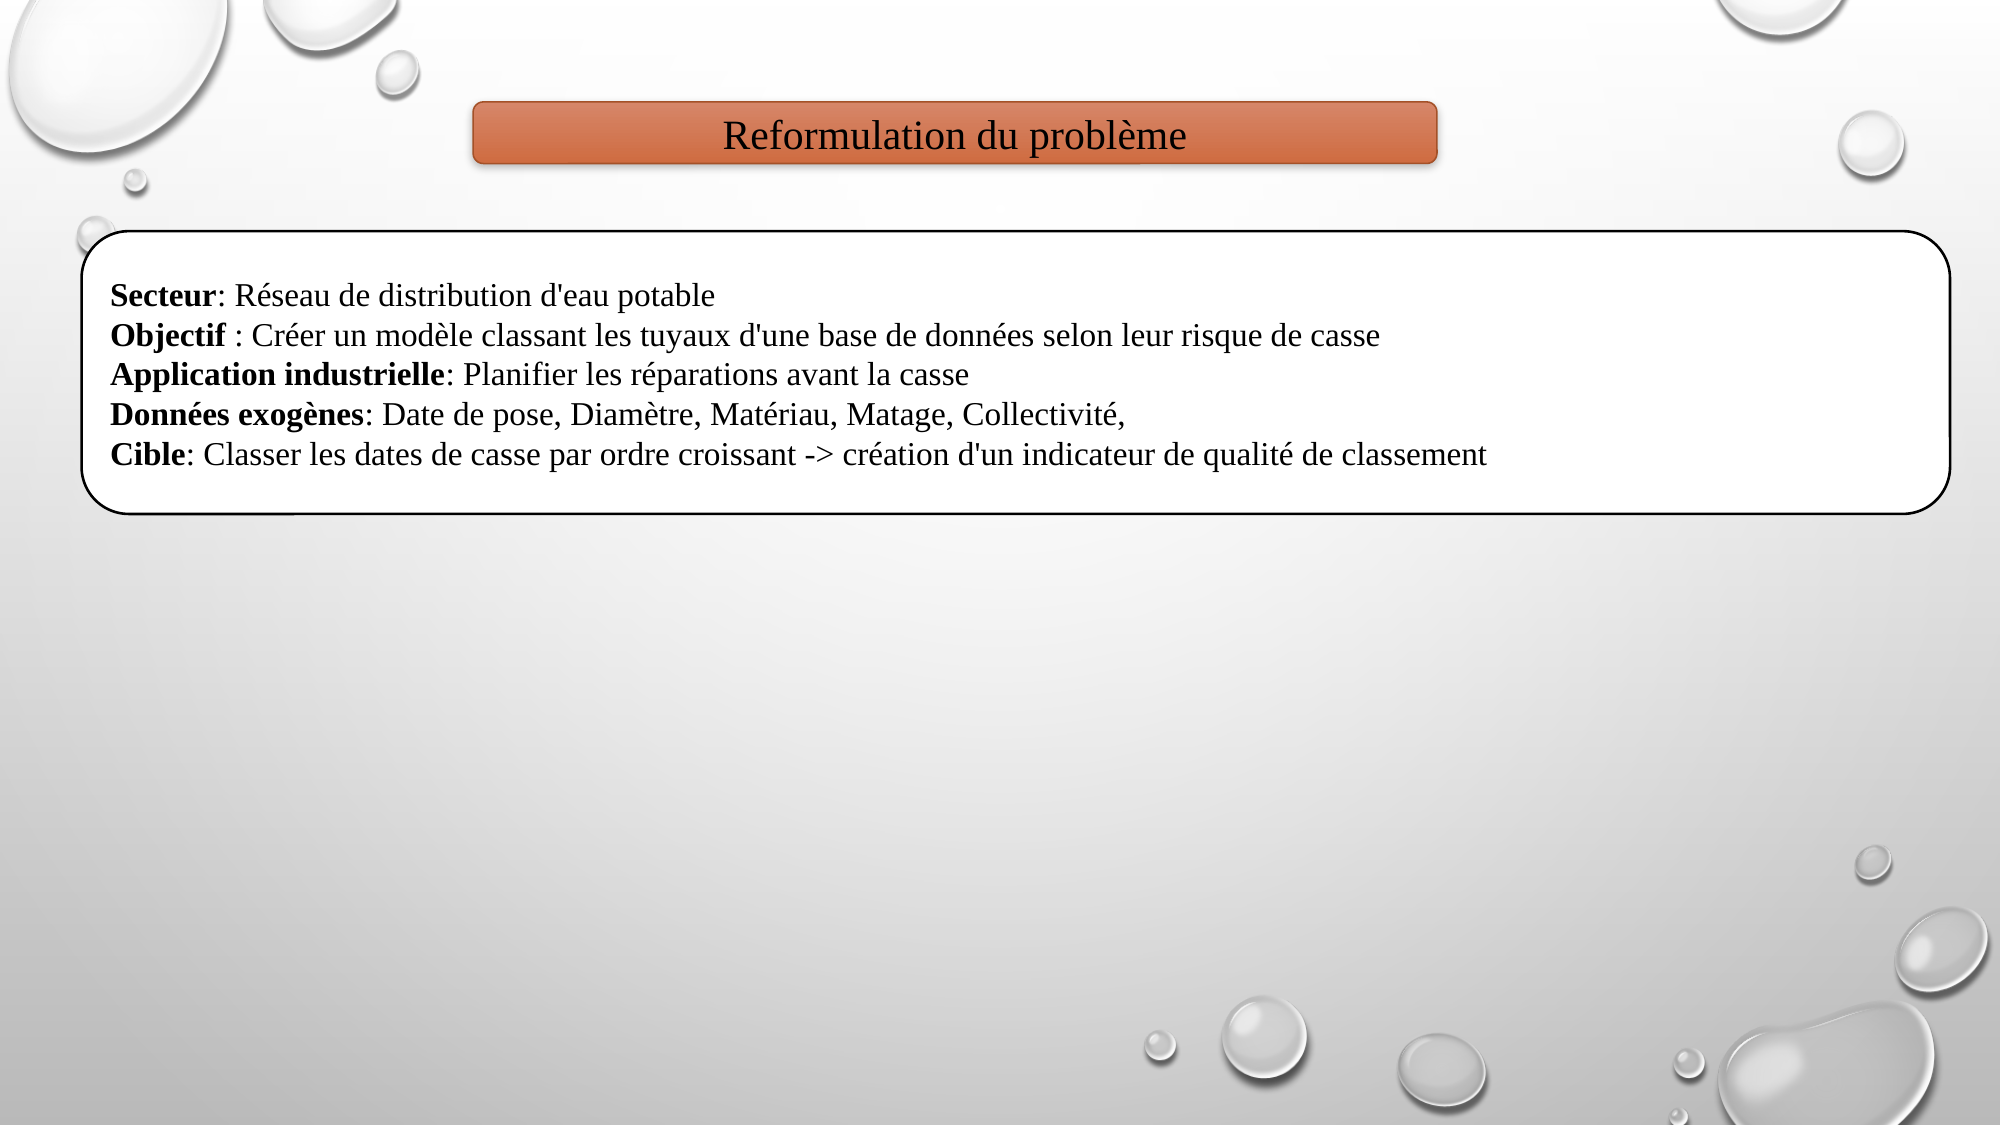

Reformulation du problème
Secteur: Réseau de distribution d'eau potable
Objectif : Créer un modèle classant les tuyaux d'une base de données selon leur risque de casse
Application industrielle: Planifier les réparations avant la casse
Données exogènes: Date de pose, Diamètre, Matériau, Matage, Collectivité,
Cible: Classer les dates de casse par ordre croissant -> création d'un indicateur de qualité de classement